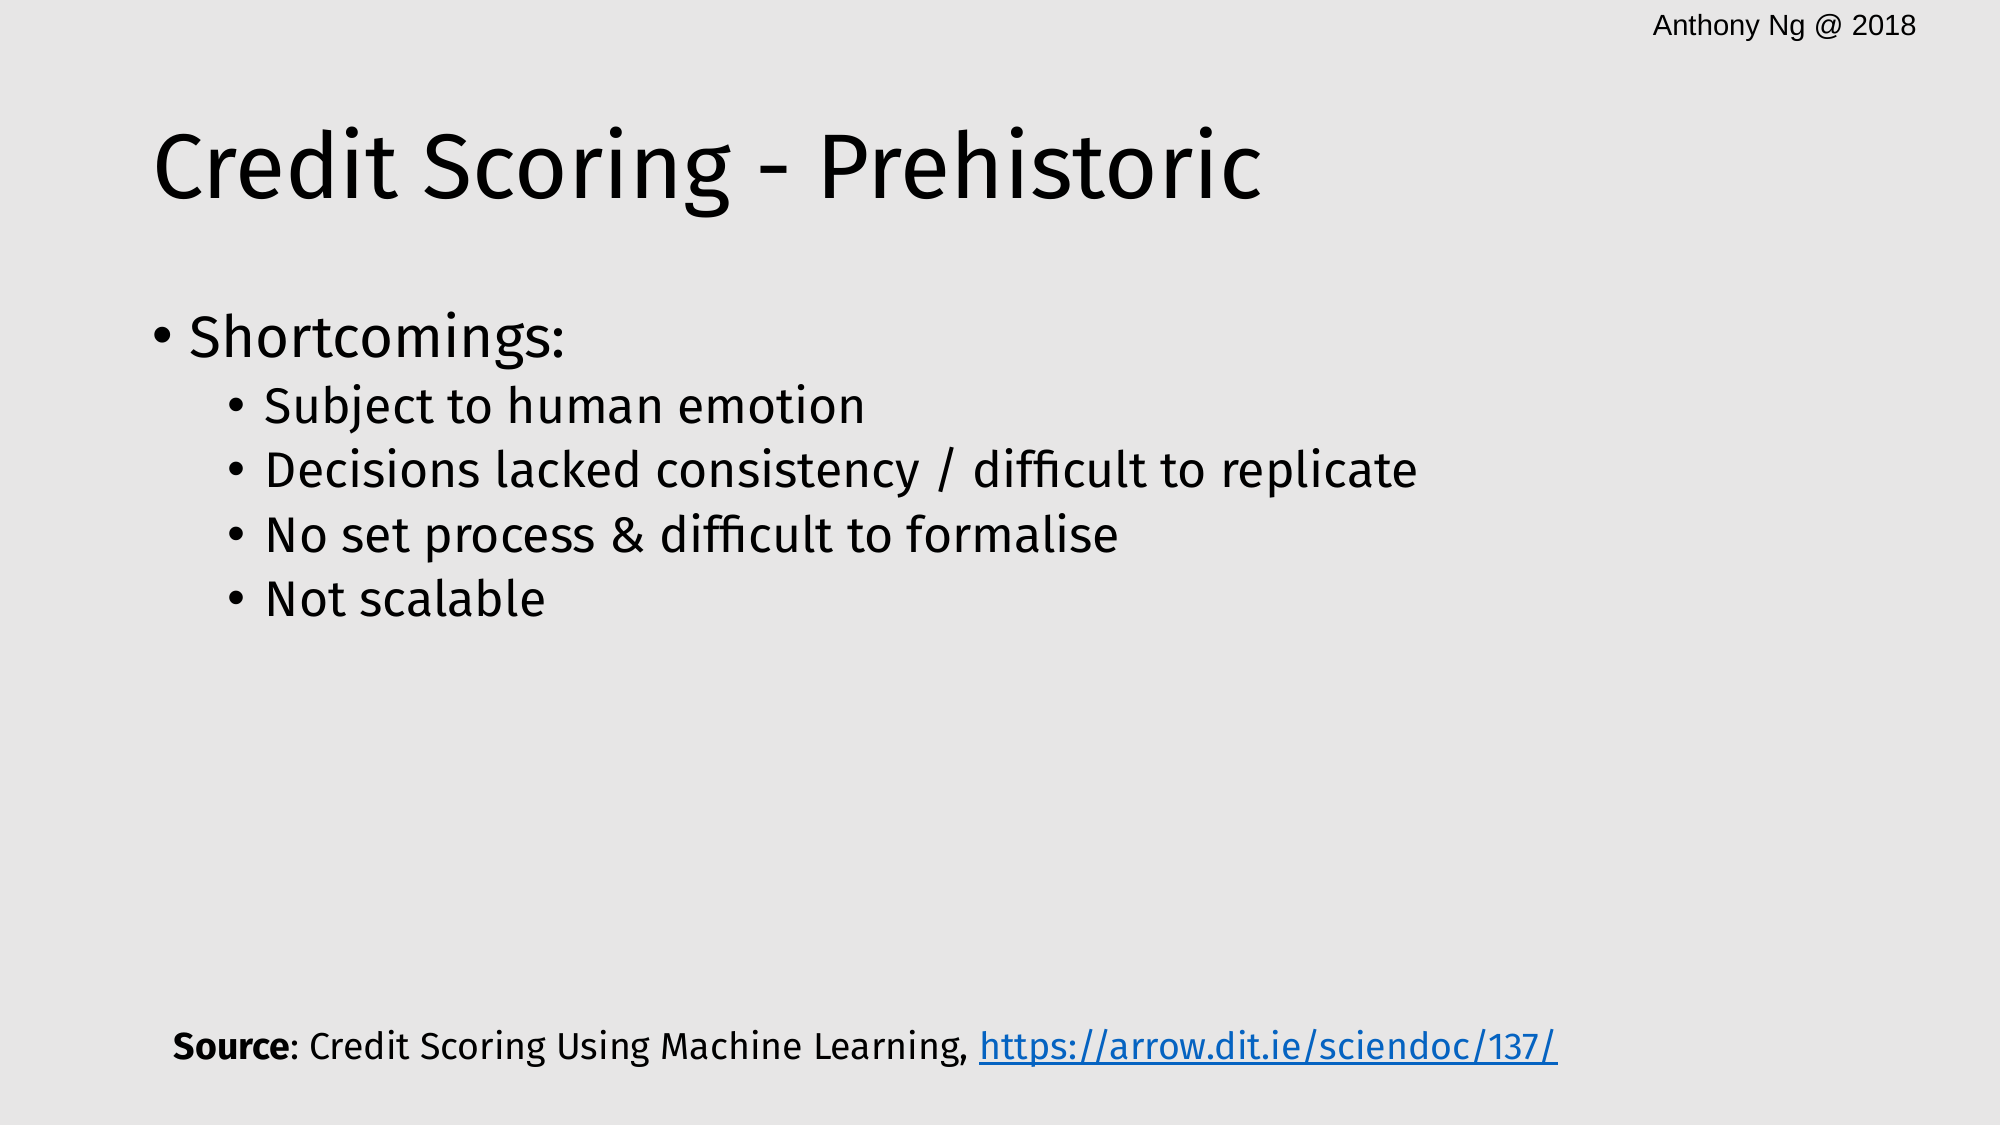

# Credit Scoring - Prehistoric
Shortcomings:
Subject to human emotion
Decisions lacked consistency / difficult to replicate
No set process & difficult to formalise
Not scalable
Source: Credit Scoring Using Machine Learning, https://arrow.dit.ie/sciendoc/137/